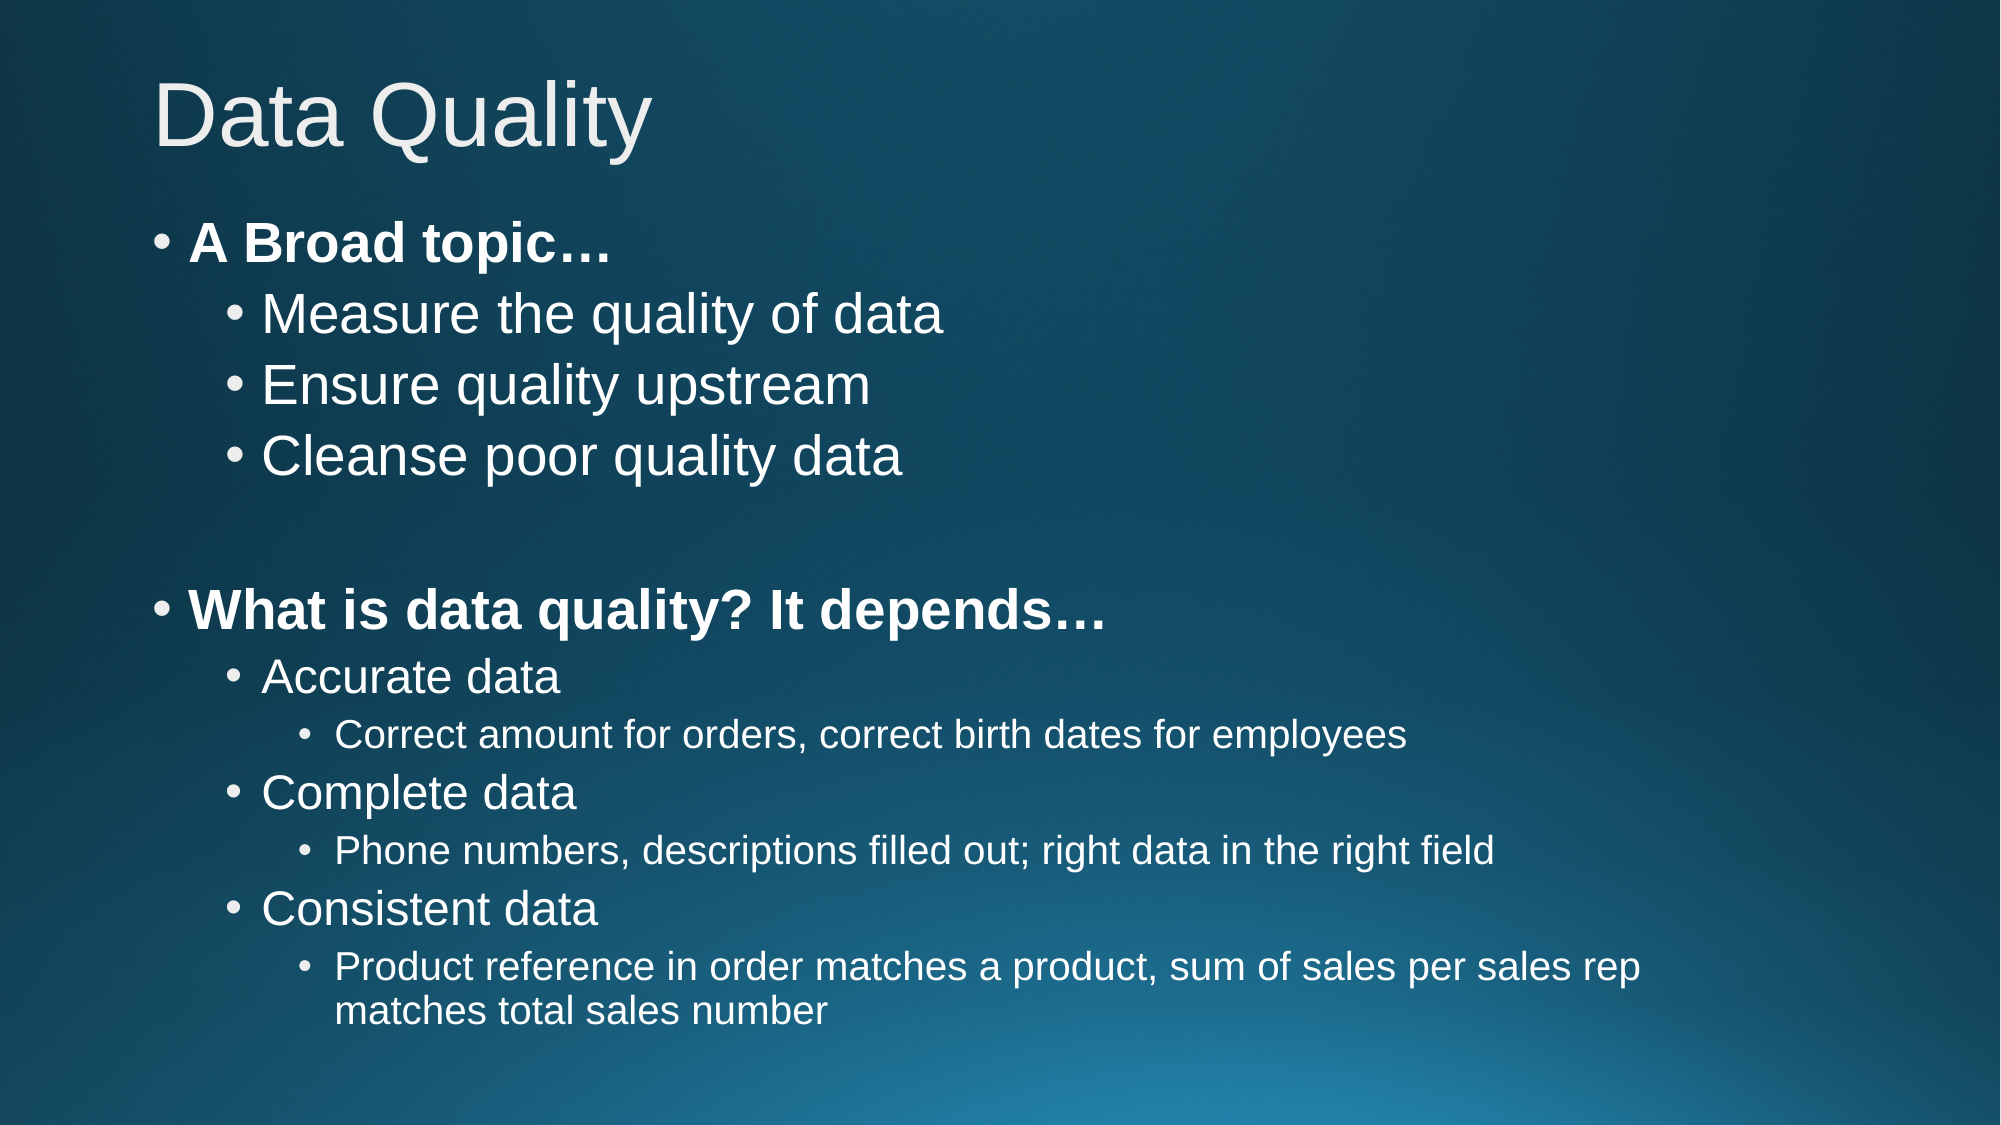

Data Quality
A Broad topic…
Measure the quality of data
Ensure quality upstream
Cleanse poor quality data

What is data quality? It depends…
Accurate data
Correct amount for orders, correct birth dates for employees
Complete data
Phone numbers, descriptions filled out; right data in the right field
Consistent data
Product reference in order matches a product, sum of sales per sales rep matches total sales number